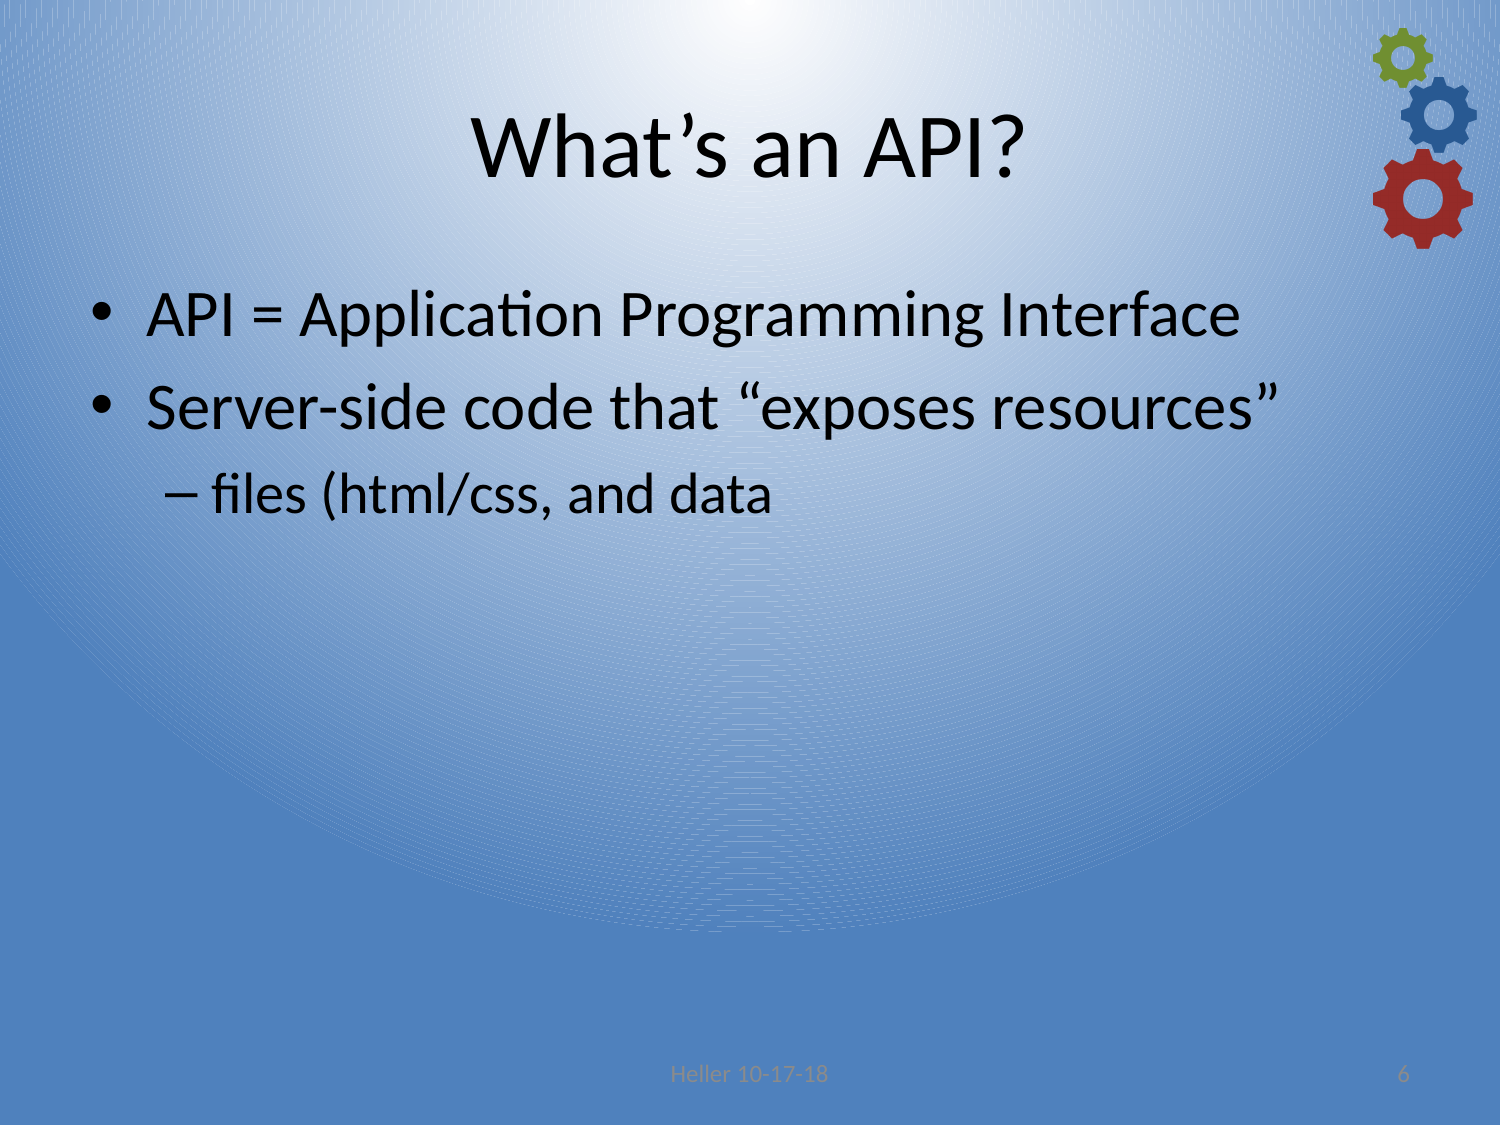

# What’s an API?
API = Application Programming Interface
Server-side code that “exposes resources”
files (html/css, and data

Heller 10-17-18
6